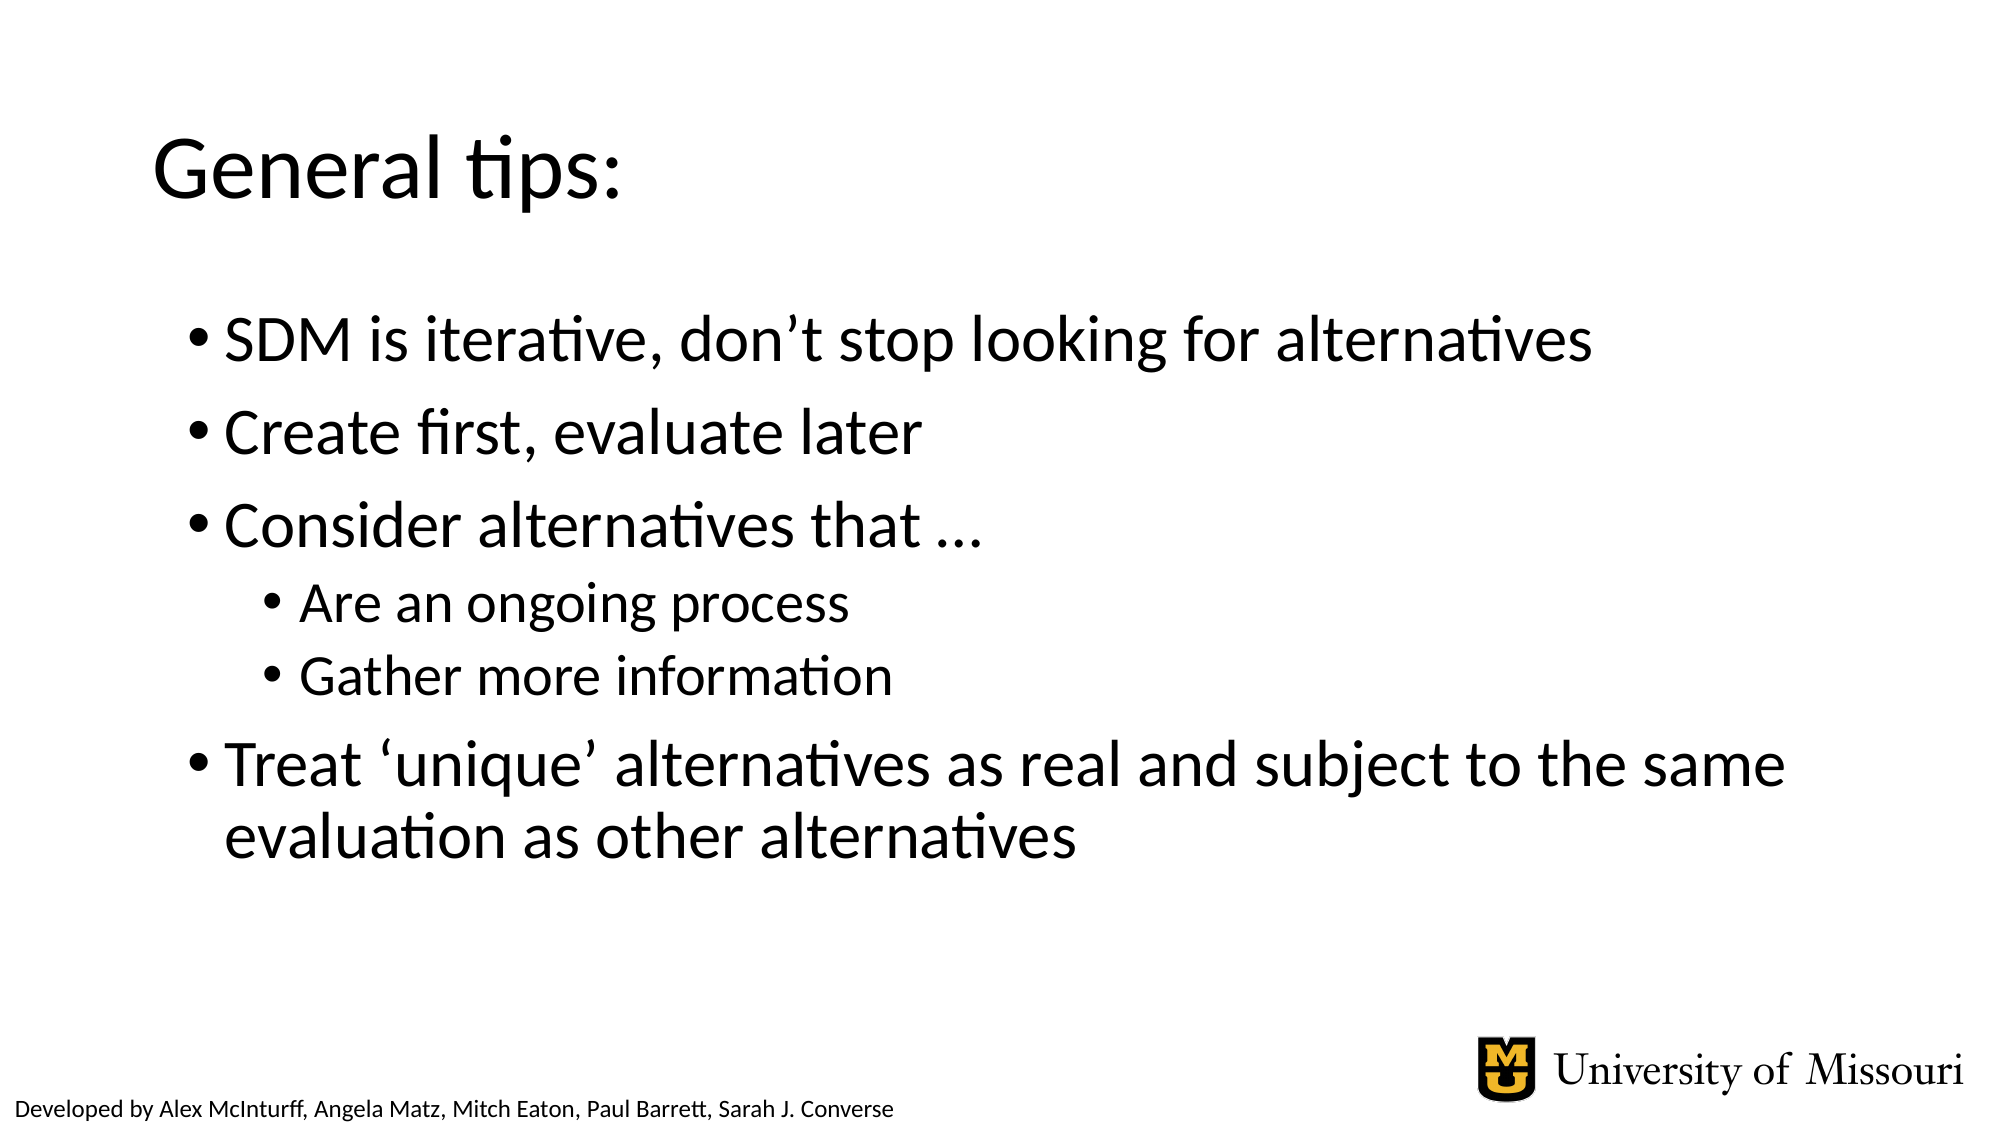

# General tips:
SDM is iterative, don’t stop looking for alternatives
Create first, evaluate later
Consider alternatives that …
Are an ongoing process
Gather more information
Treat ‘unique’ alternatives as real and subject to the same evaluation as other alternatives

Developed by Alex McInturff, Angela Matz, Mitch Eaton, Paul Barrett, Sarah J. Converse